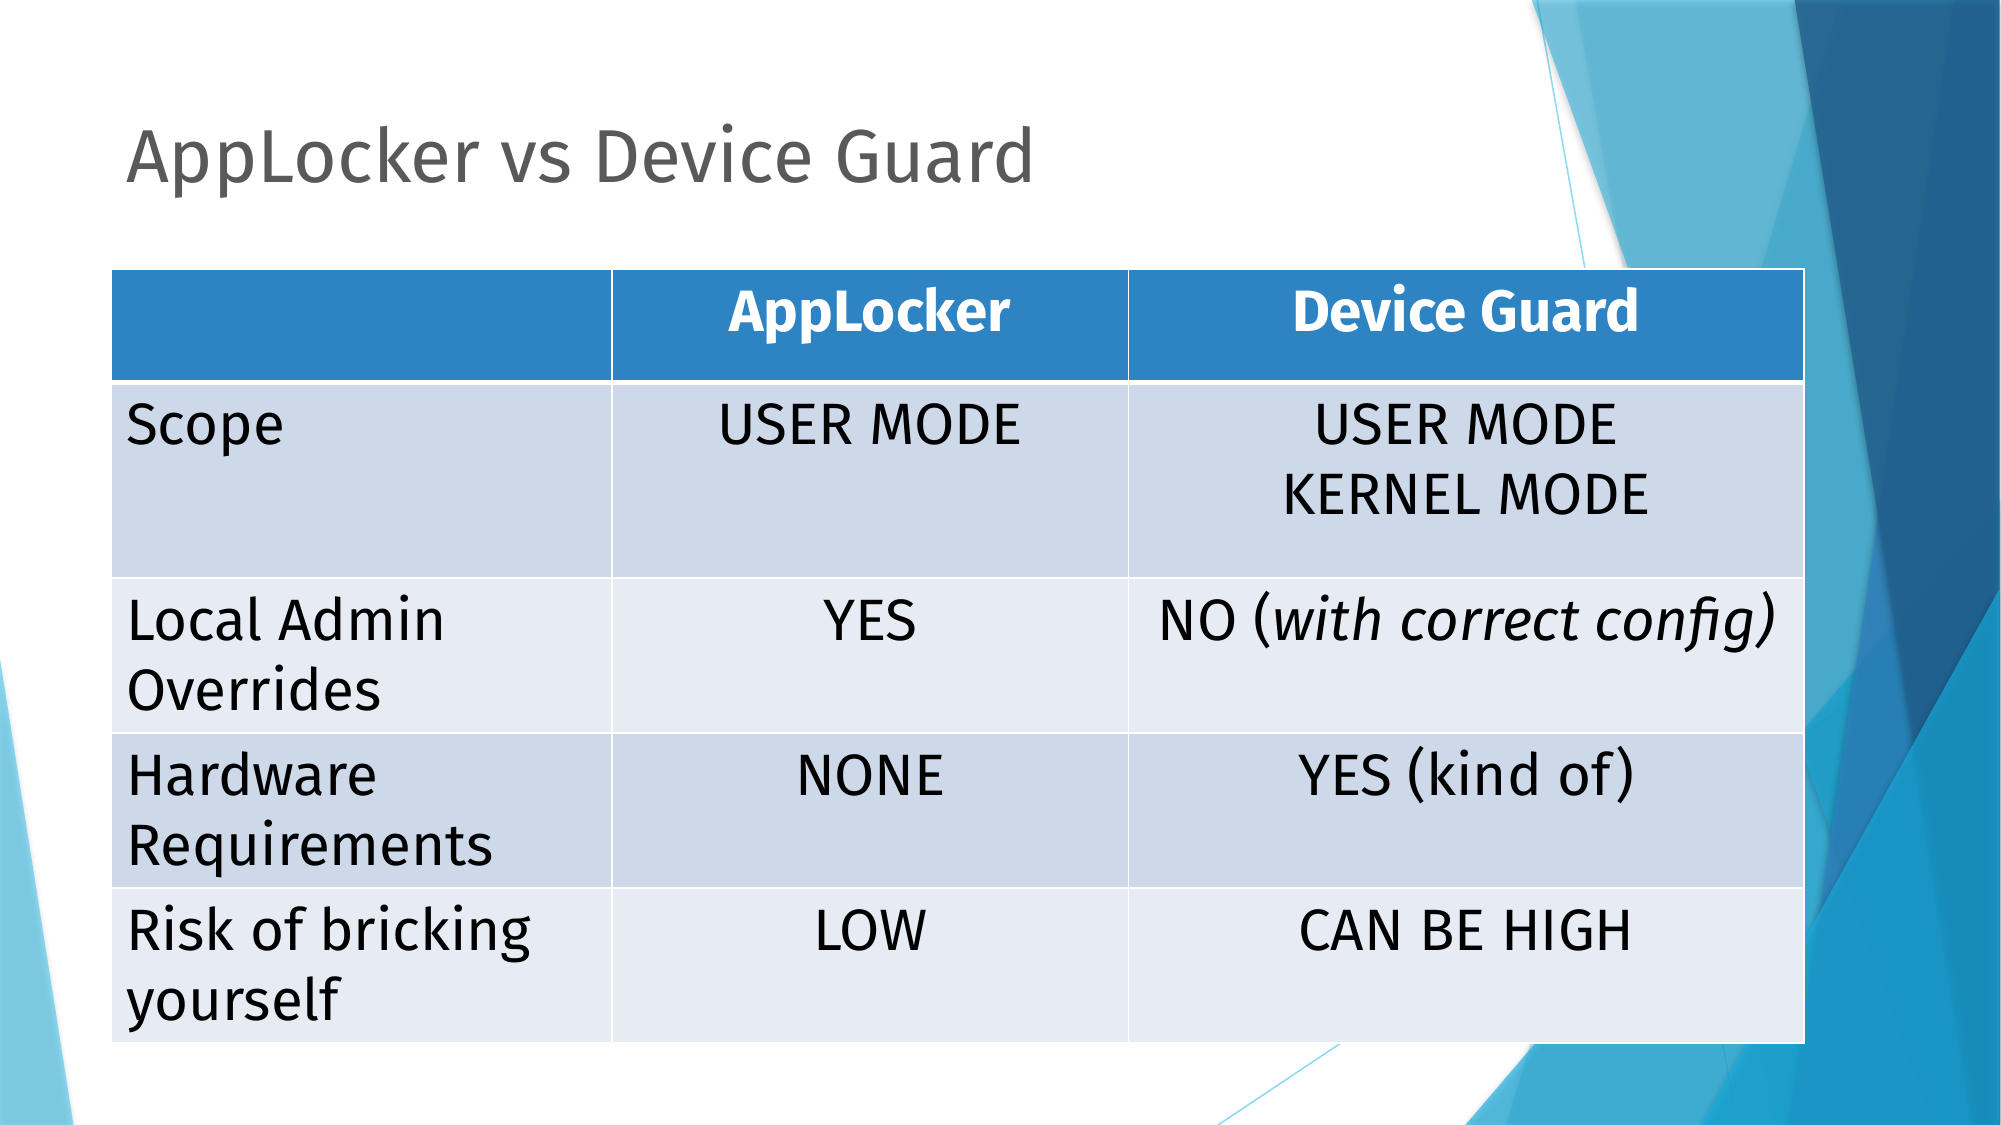

# AppLocker vs Device Guard
|  | AppLocker | Device Guard |
| --- | --- | --- |
| Scope | USER MODE | USER MODE KERNEL MODE |
| Local Admin Overrides | YES | NO (with correct config) |
| Hardware Requirements | NONE | YES (kind of) |
| Risk of bricking yourself | LOW | CAN BE HIGH |